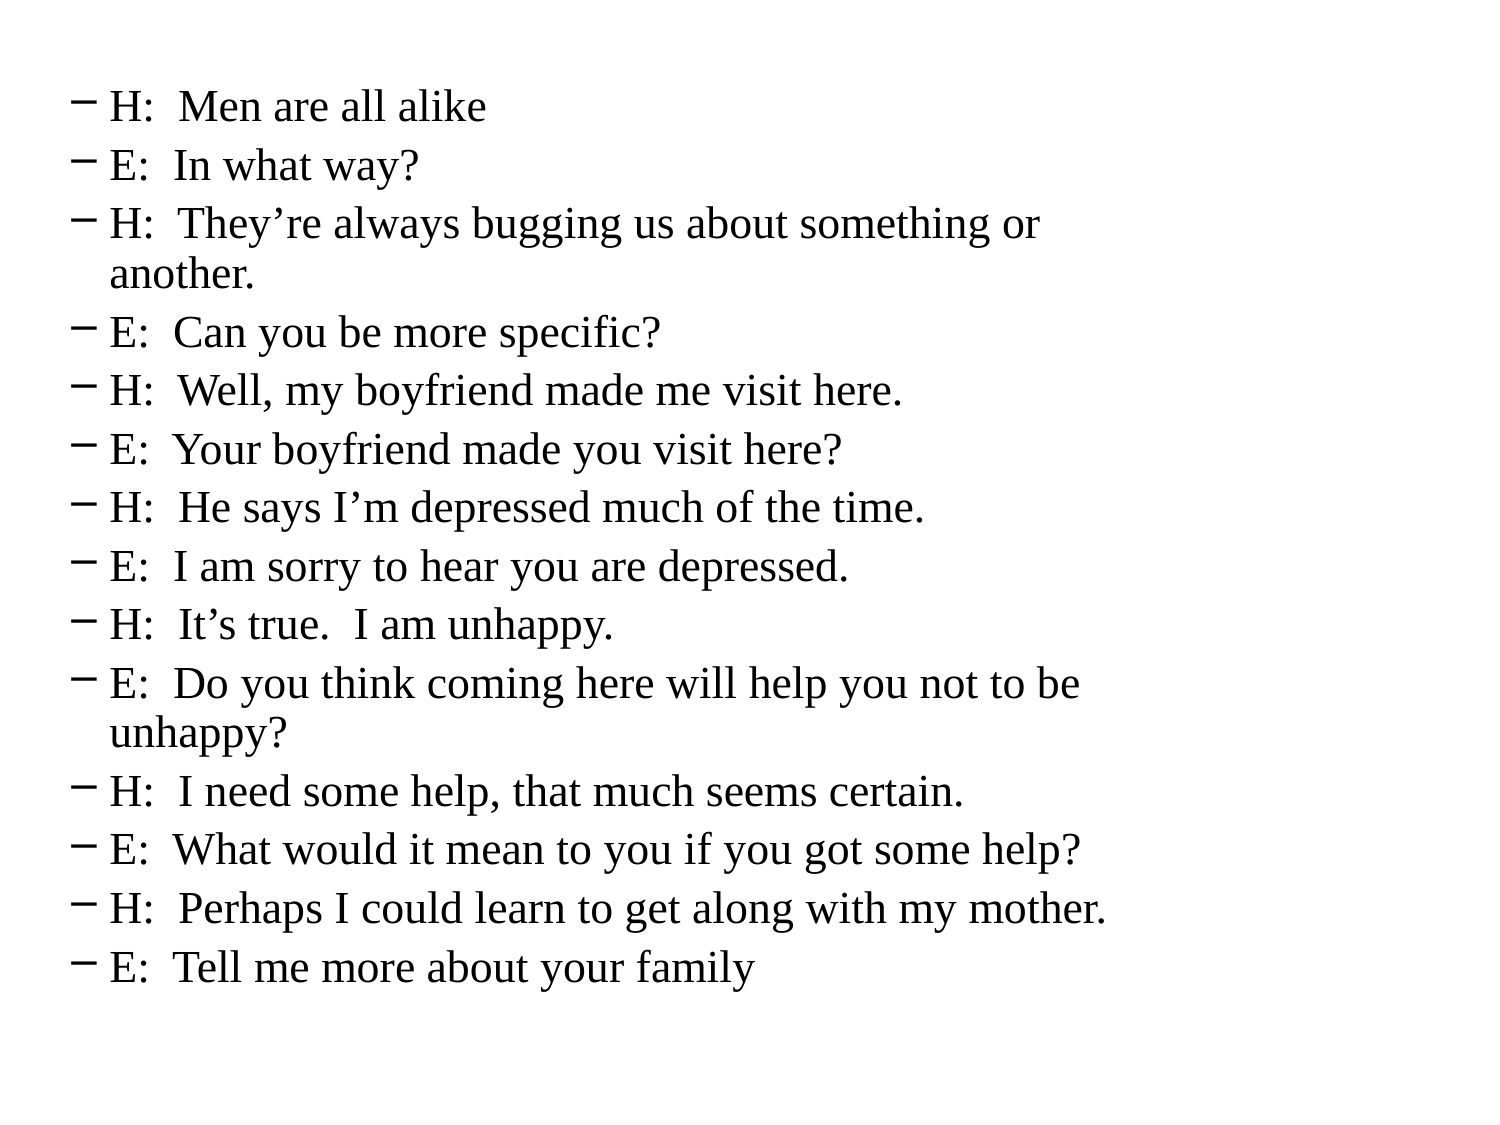

H:  Men are all alike
E:  In what way?
H:  They’re always bugging us about something or another.
E:  Can you be more specific?
H:  Well, my boyfriend made me visit here.
E:  Your boyfriend made you visit here?
H:  He says I’m depressed much of the time.
E:  I am sorry to hear you are depressed.
H:  It’s true.  I am unhappy.
E:  Do you think coming here will help you not to be unhappy?
H:  I need some help, that much seems certain.
E:  What would it mean to you if you got some help?
H:  Perhaps I could learn to get along with my mother.
E:  Tell me more about your family
# Example Eliza Dialog